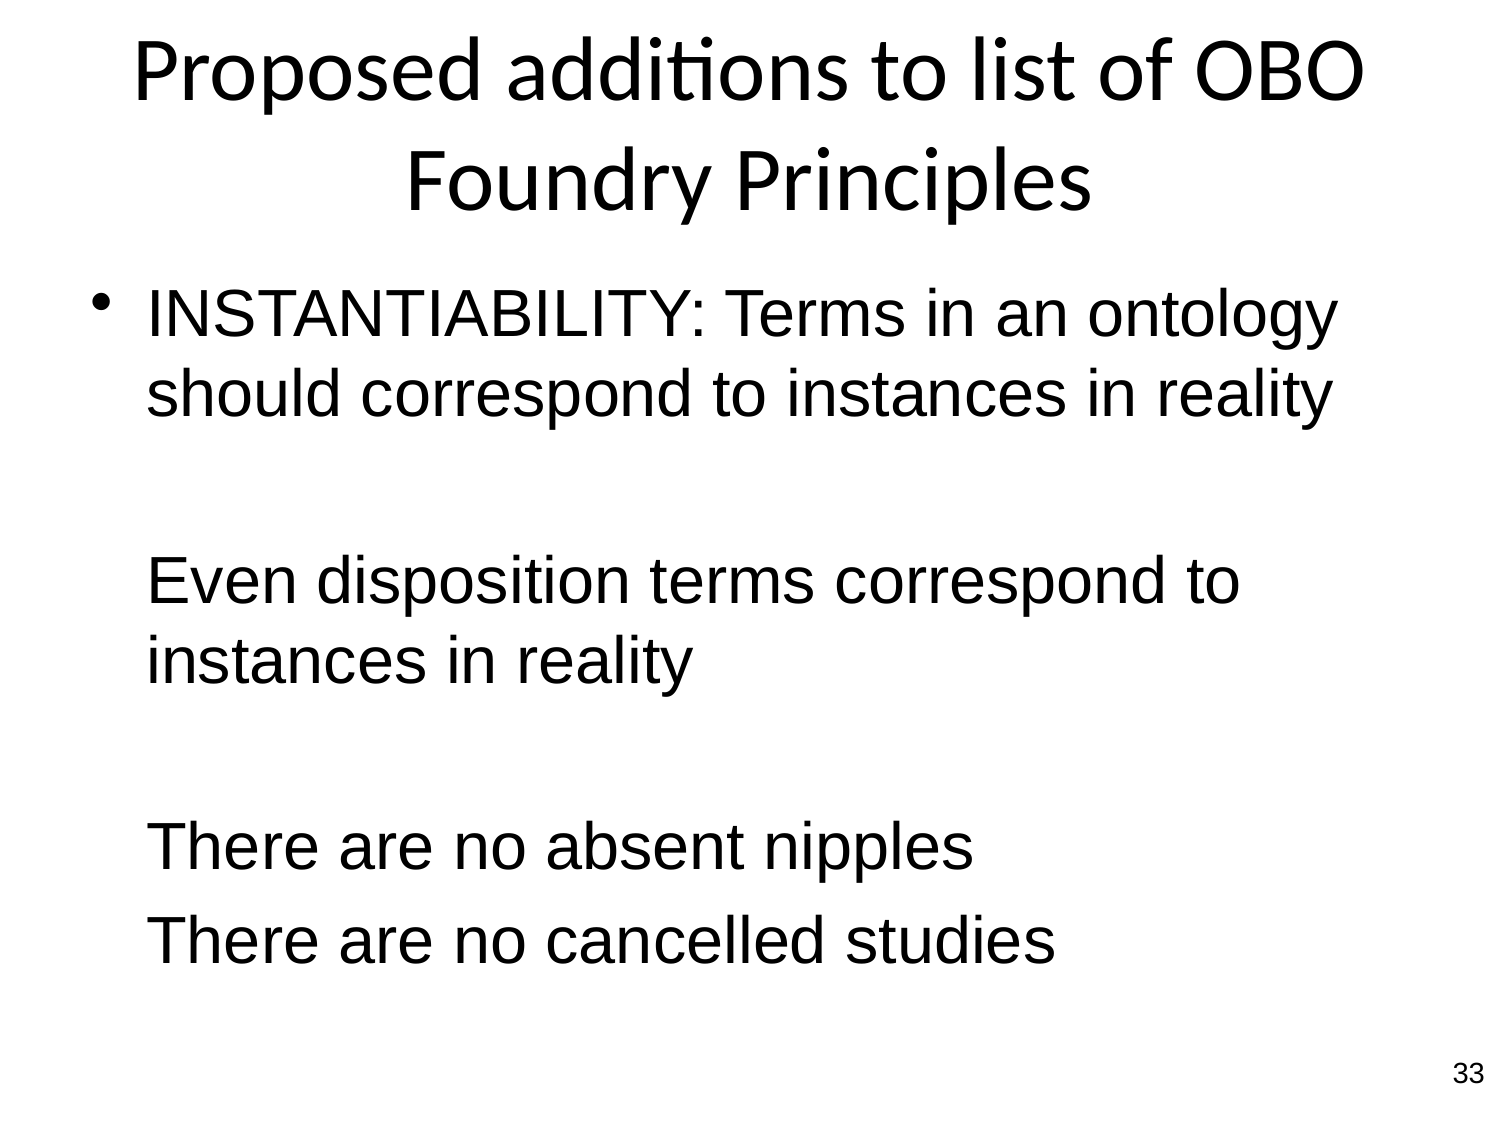

# Proposed additions to list of OBO Foundry Principles
INSTANTIABILITY: Terms in an ontology should correspond to instances in reality

	Even disposition terms correspond to instances in reality

	There are no absent nipples
	There are no cancelled studies

33